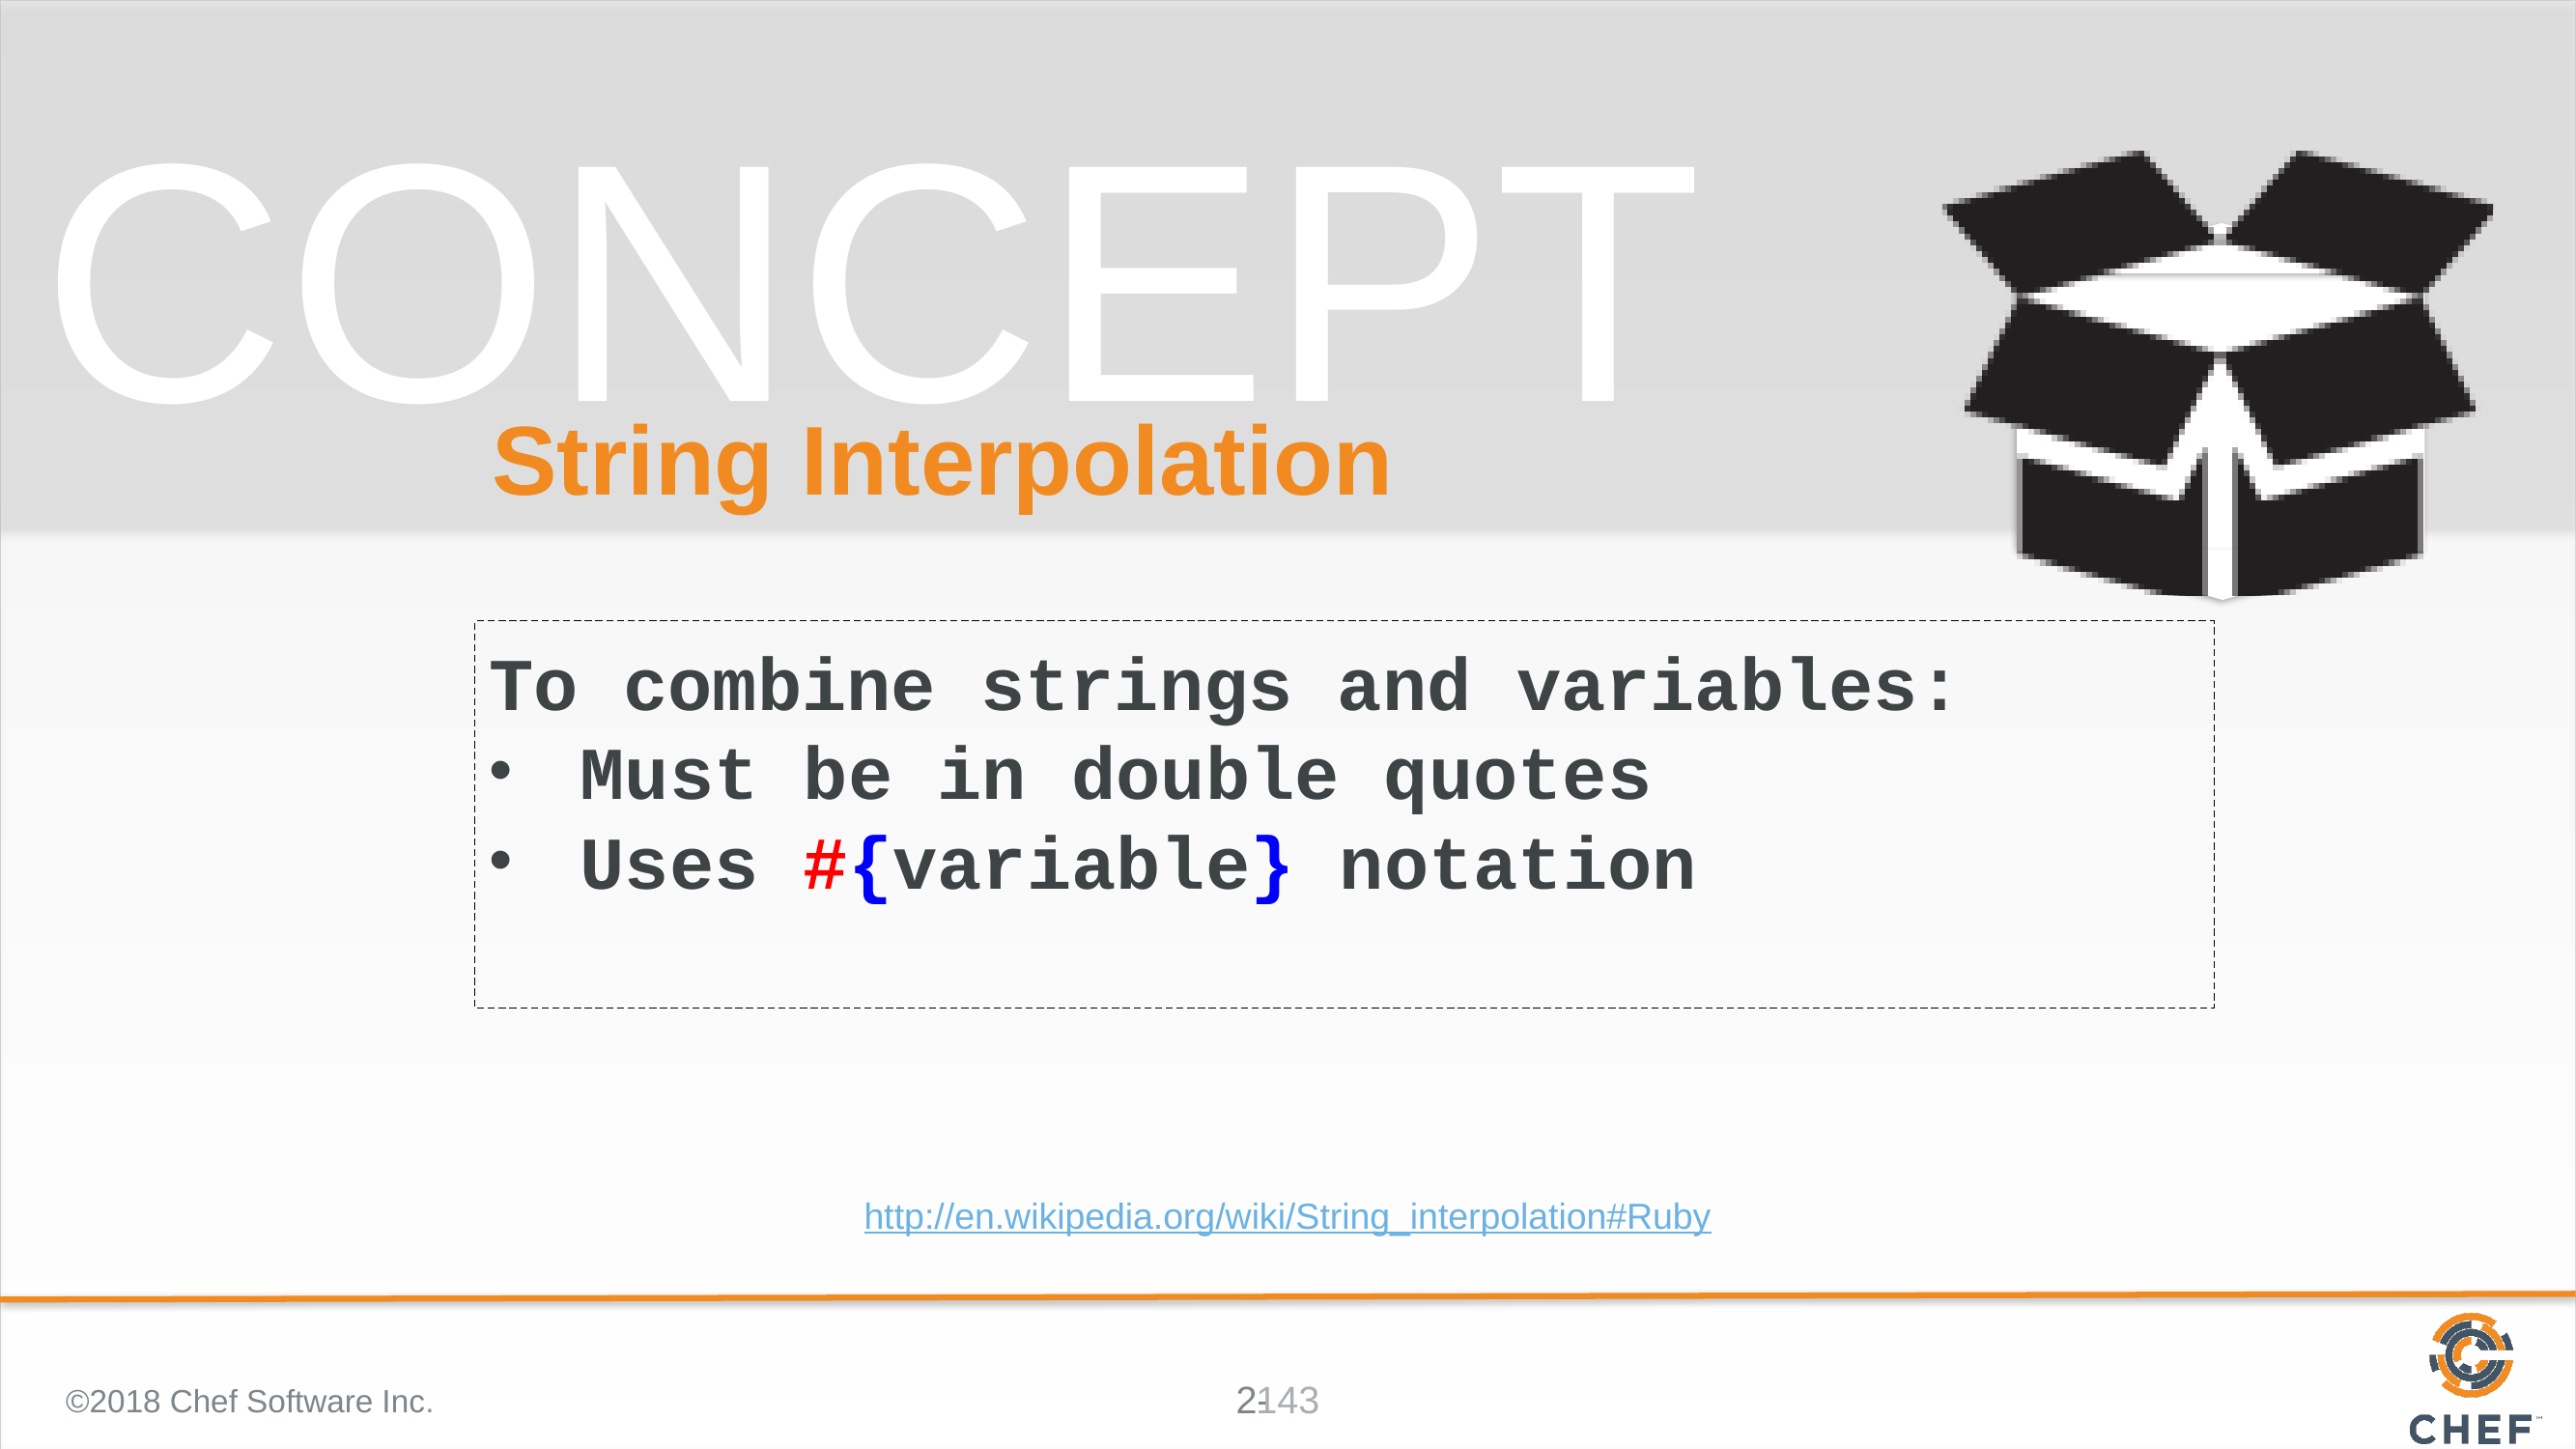

# String Interpolation
To combine strings and variables:
Must be in double quotes
Uses #{variable} notation

http://en.wikipedia.org/wiki/String_interpolation#Ruby

©2018 Chef Software Inc.
143